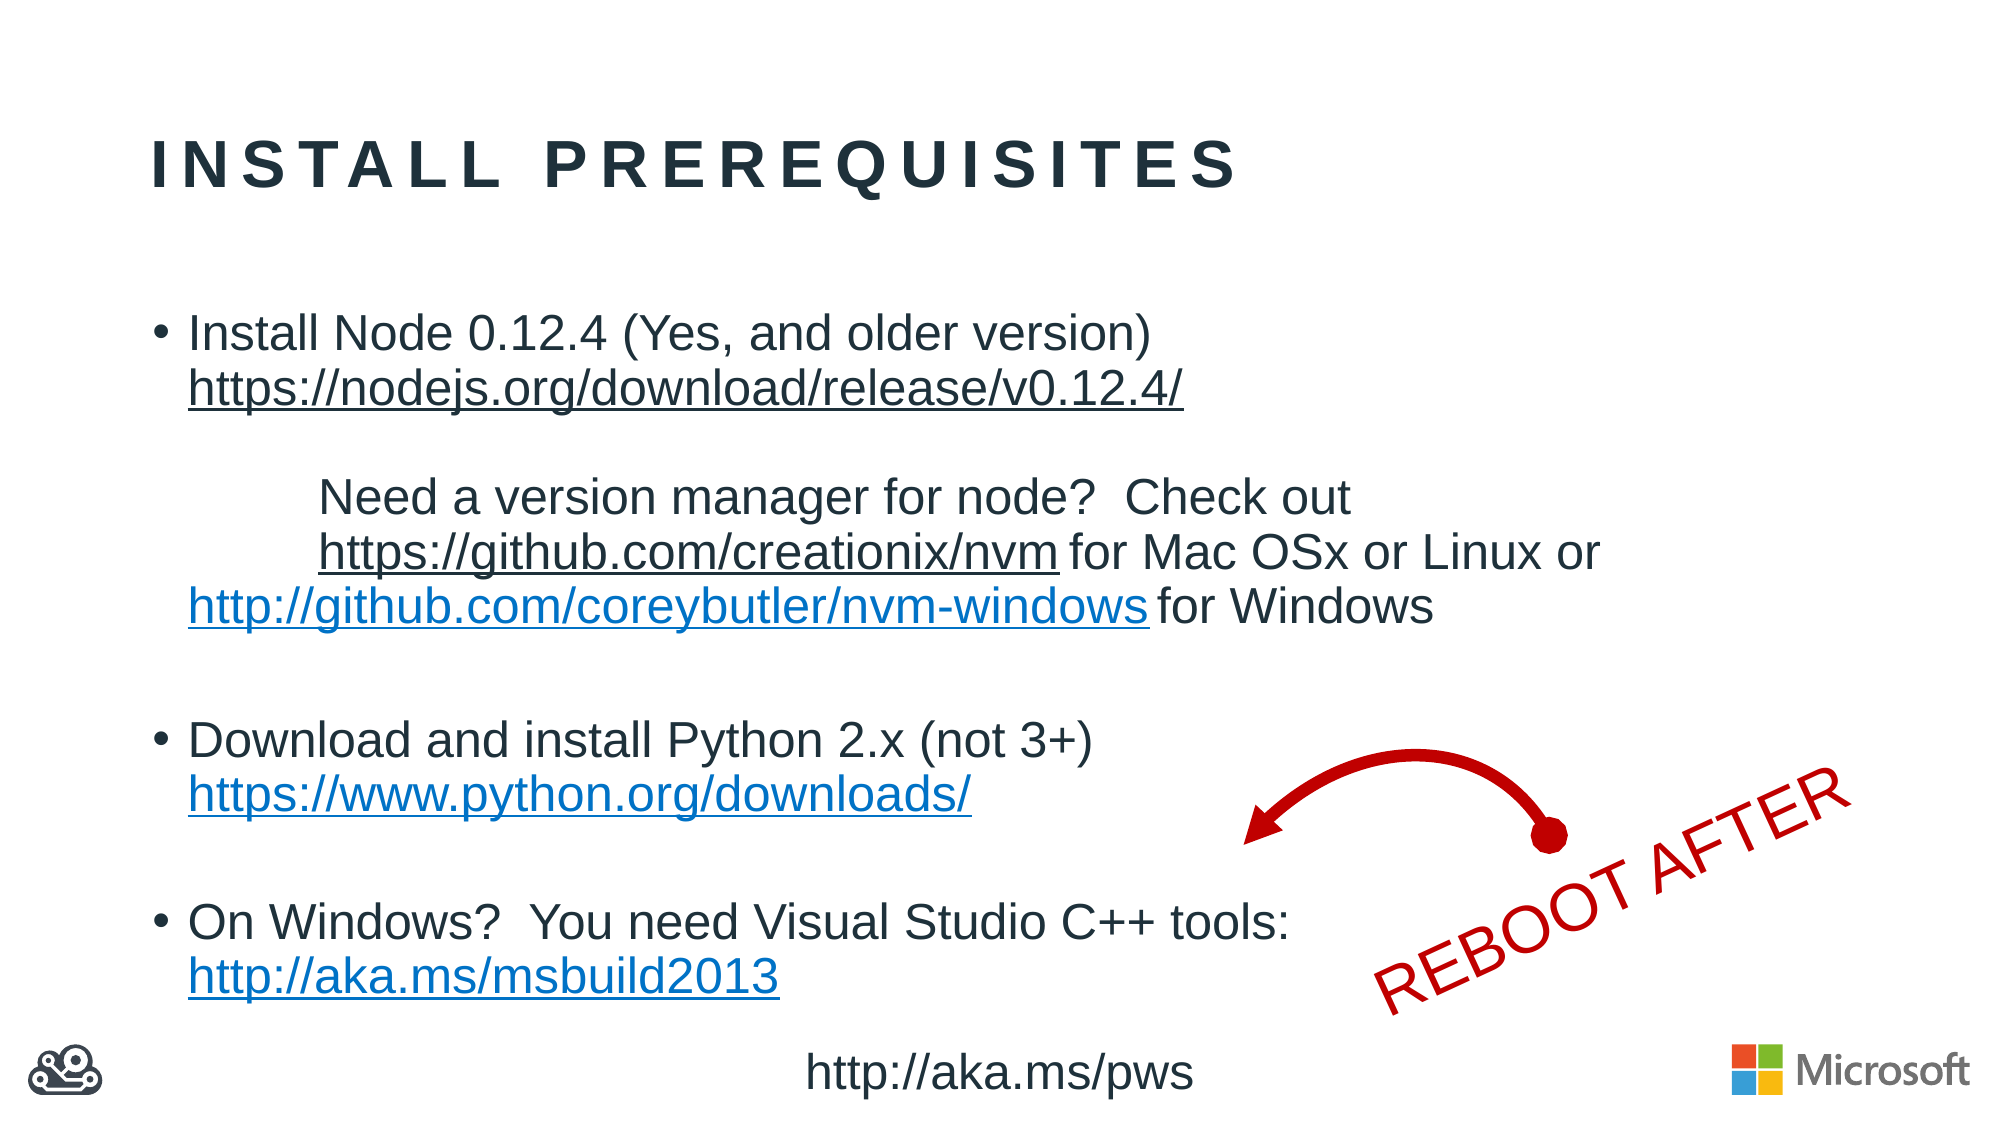

# Install prerequisites
Install Node 0.12.4 (Yes, and older version)
https://nodejs.org/download/release/v0.12.4/
	Need a version manager for node?  Check out
	https://github.com/creationix/nvm for Mac OSx or Linux or 	http://github.com/coreybutler/nvm-windows for Windows
Download and install Python 2.x (not 3+)
https://www.python.org/downloads/
On Windows?  You need Visual Studio C++ tools:
http://aka.ms/msbuild2013

REBOOT AFTER